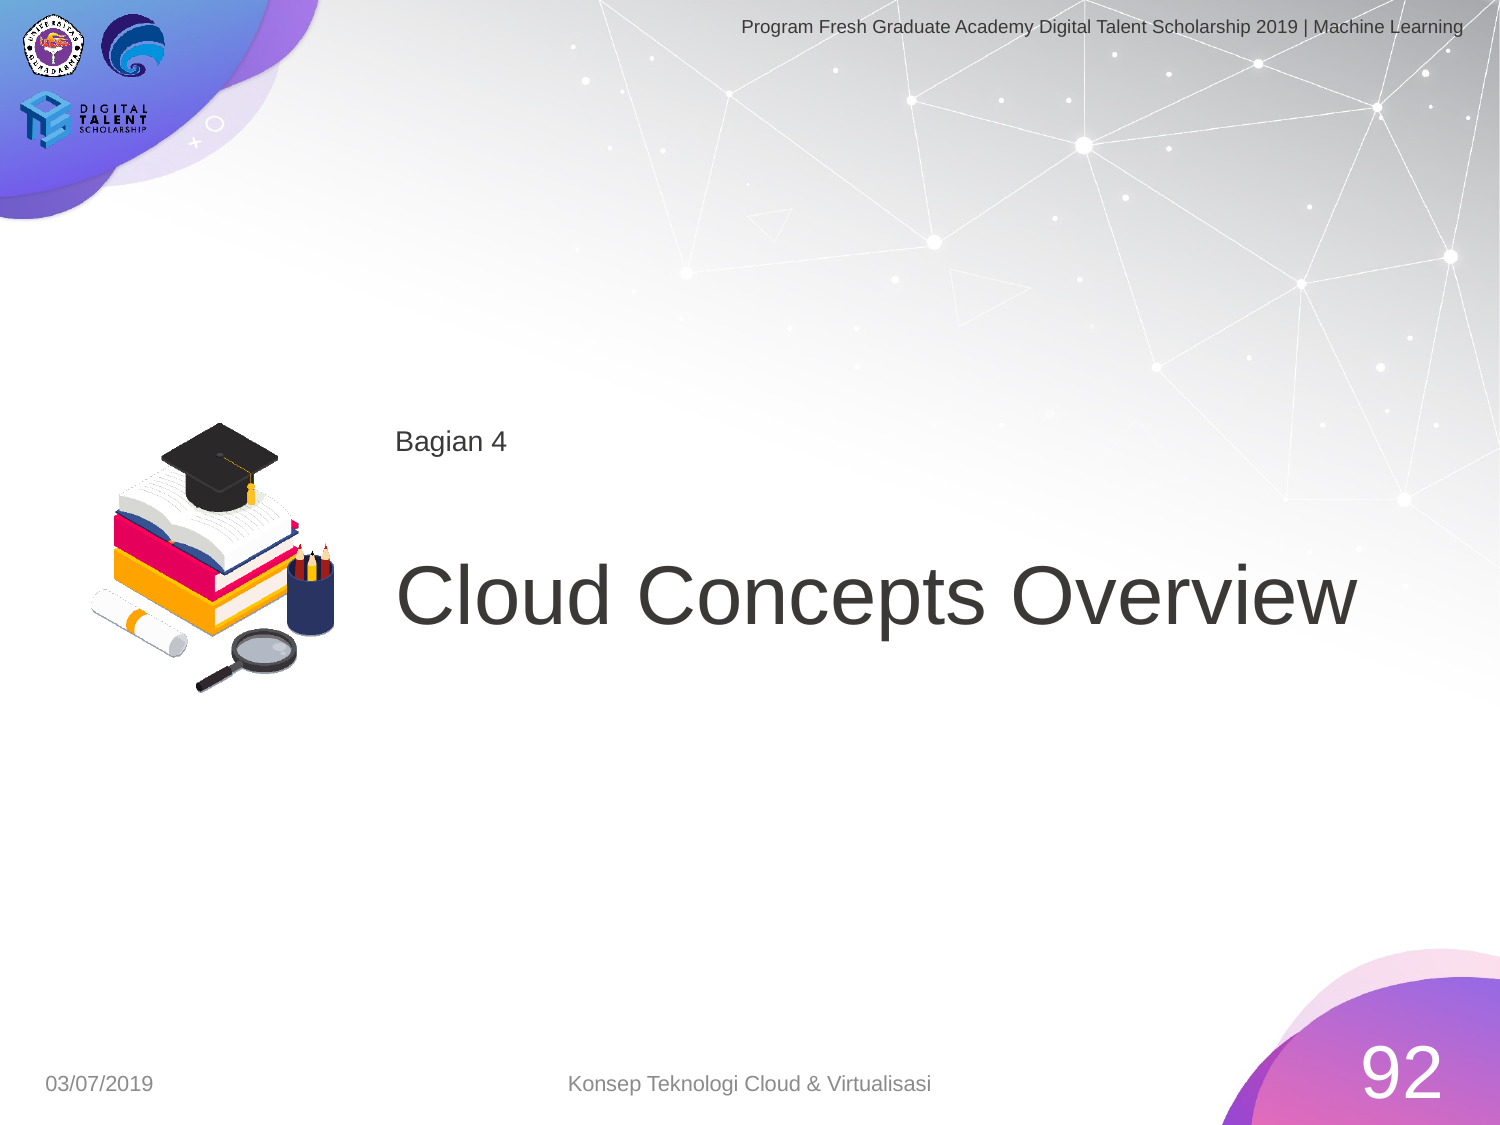

Bagian 4
# Cloud Concepts Overview
92
03/07/2019
Konsep Teknologi Cloud & Virtualisasi